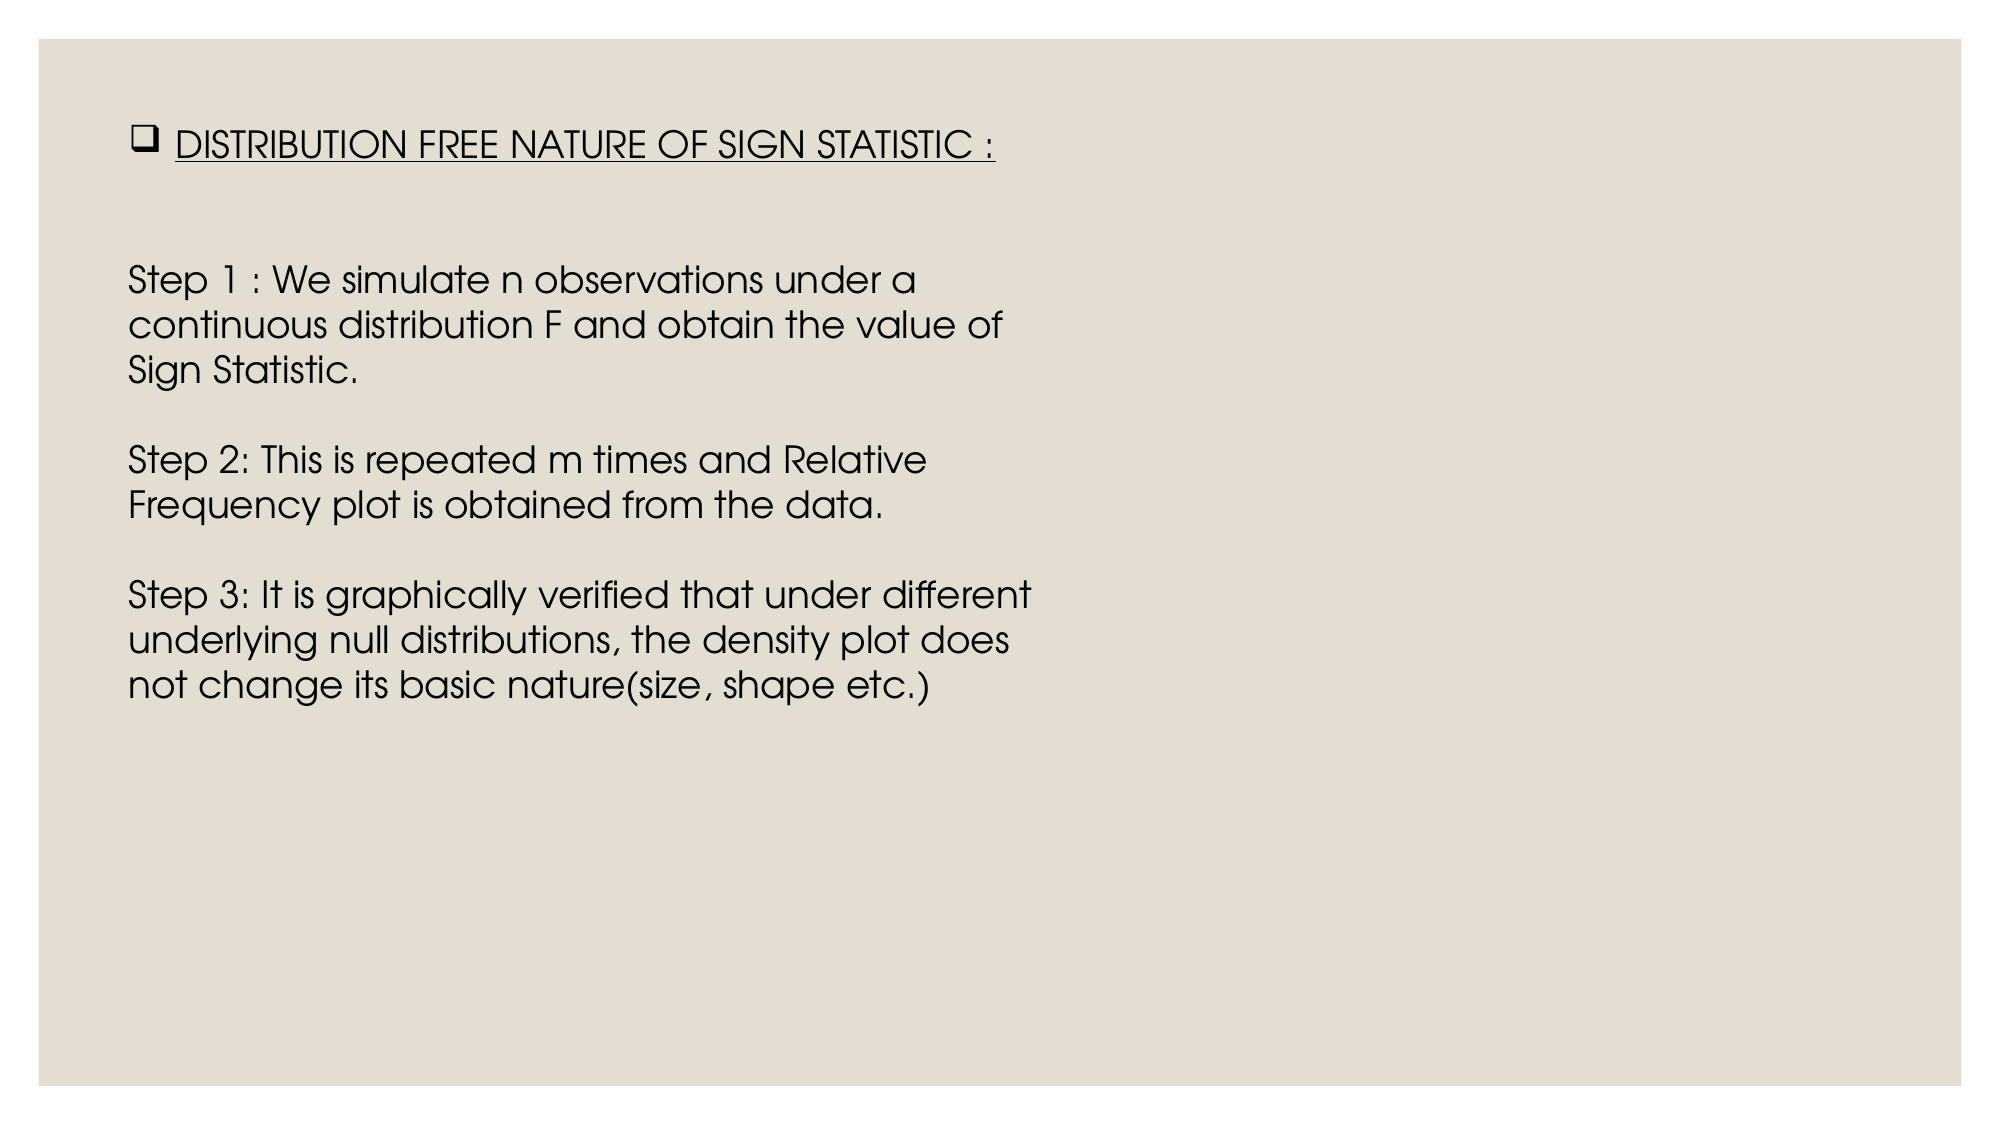

DISTRIBUTION FREE NATURE OF SIGN STATISTIC :

Step 1 : We simulate n observations under a continuous distribution F and obtain the value of Sign Statistic.

Step 2: This is repeated m times and Relative Frequency plot is obtained from the data.

Step 3: It is graphically verified that under different underlying null distributions, the density plot does not change its basic nature(size, shape etc.)